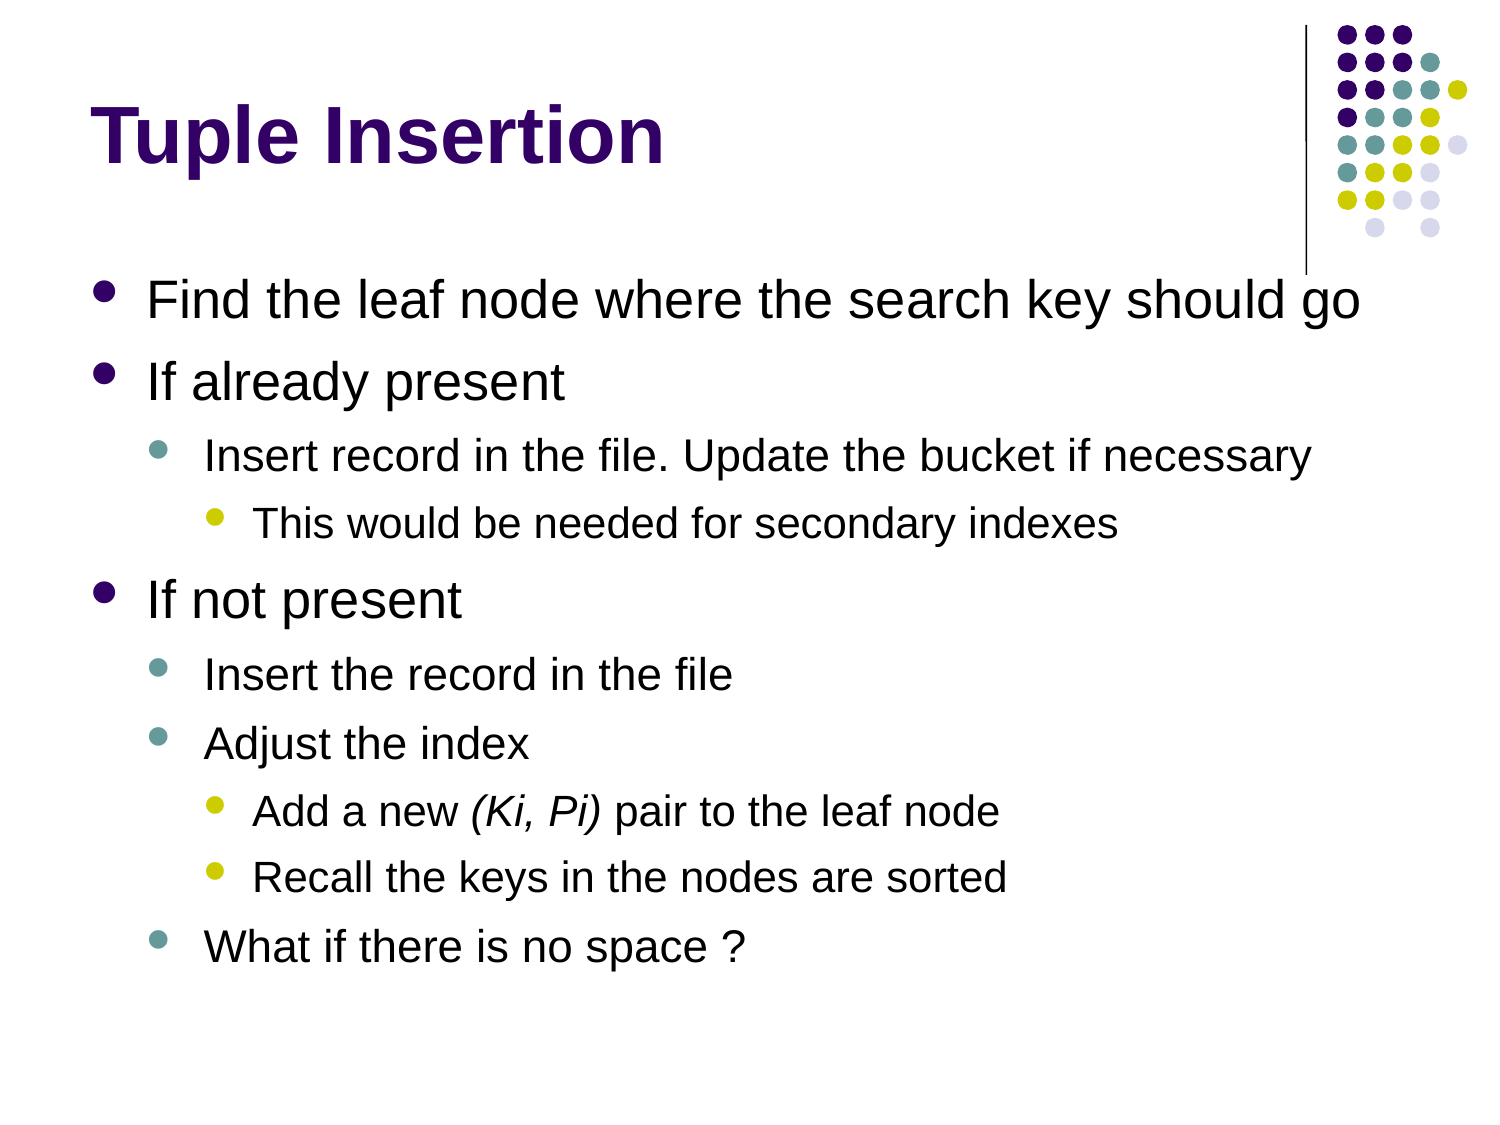

# Tuple Insertion
Find the leaf node where the search key should go
If already present
Insert record in the file. Update the bucket if necessary
This would be needed for secondary indexes
If not present
Insert the record in the file
Adjust the index
Add a new (Ki, Pi) pair to the leaf node
Recall the keys in the nodes are sorted
What if there is no space ?